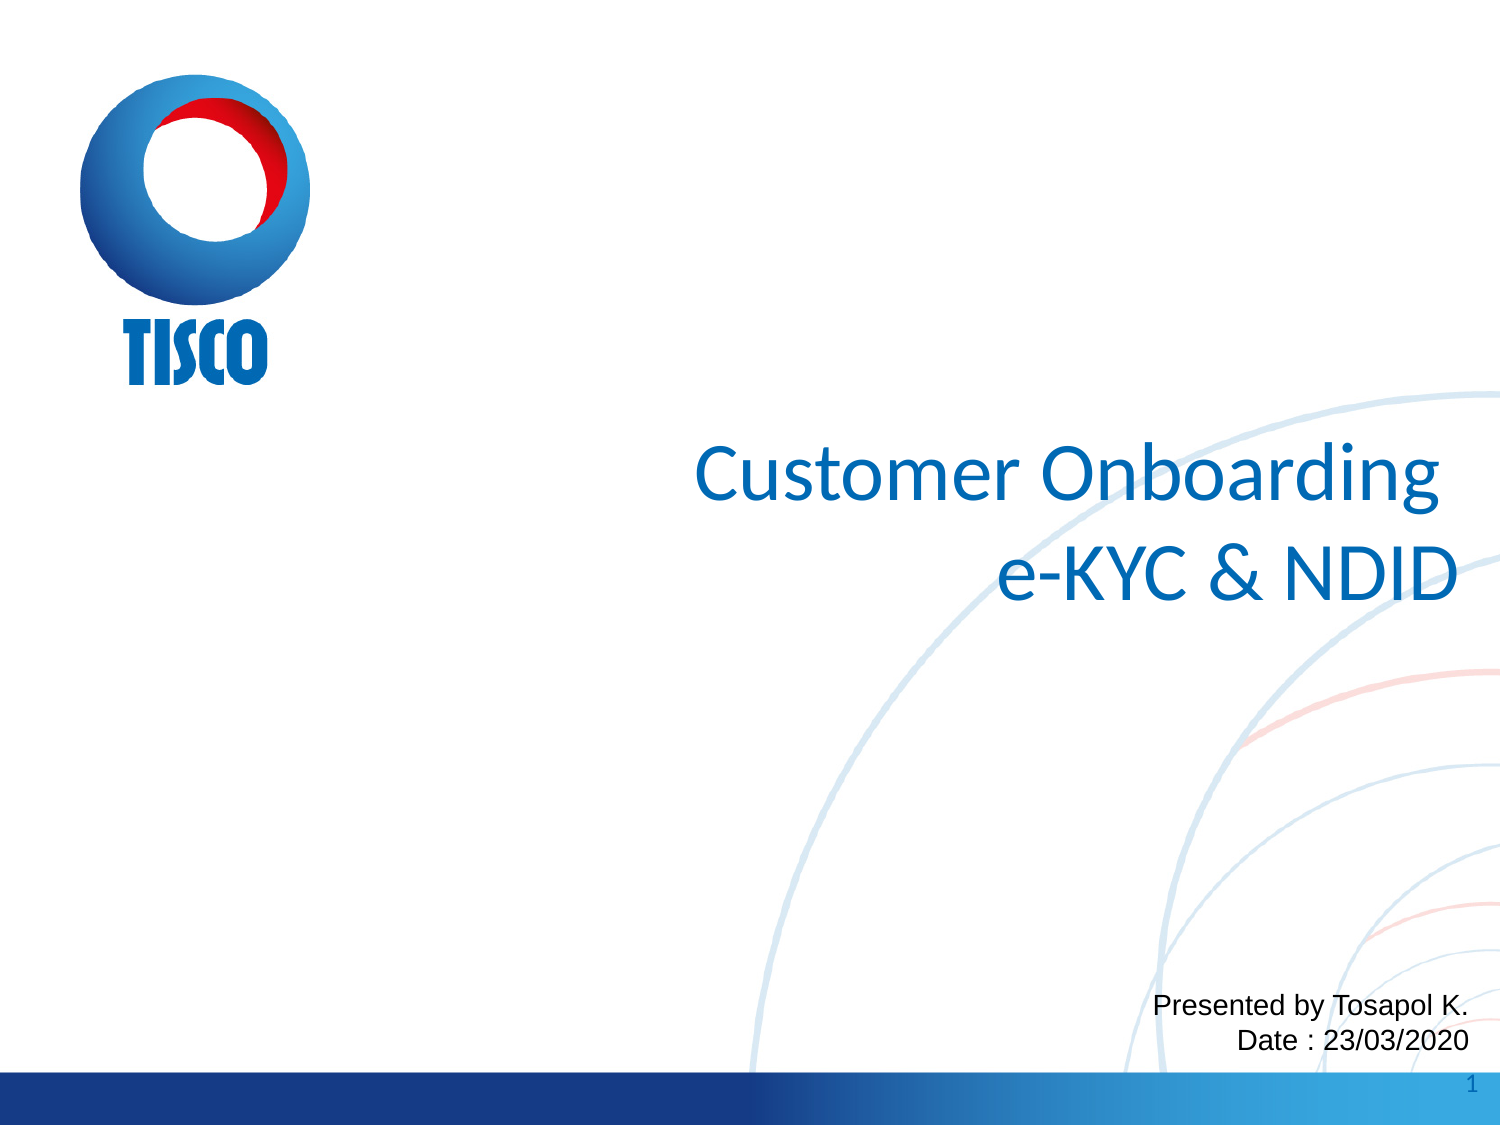

# Customer Onboarding
e-KYC & NDID
Presented by Tosapol K.
Date : 23/03/2020
1